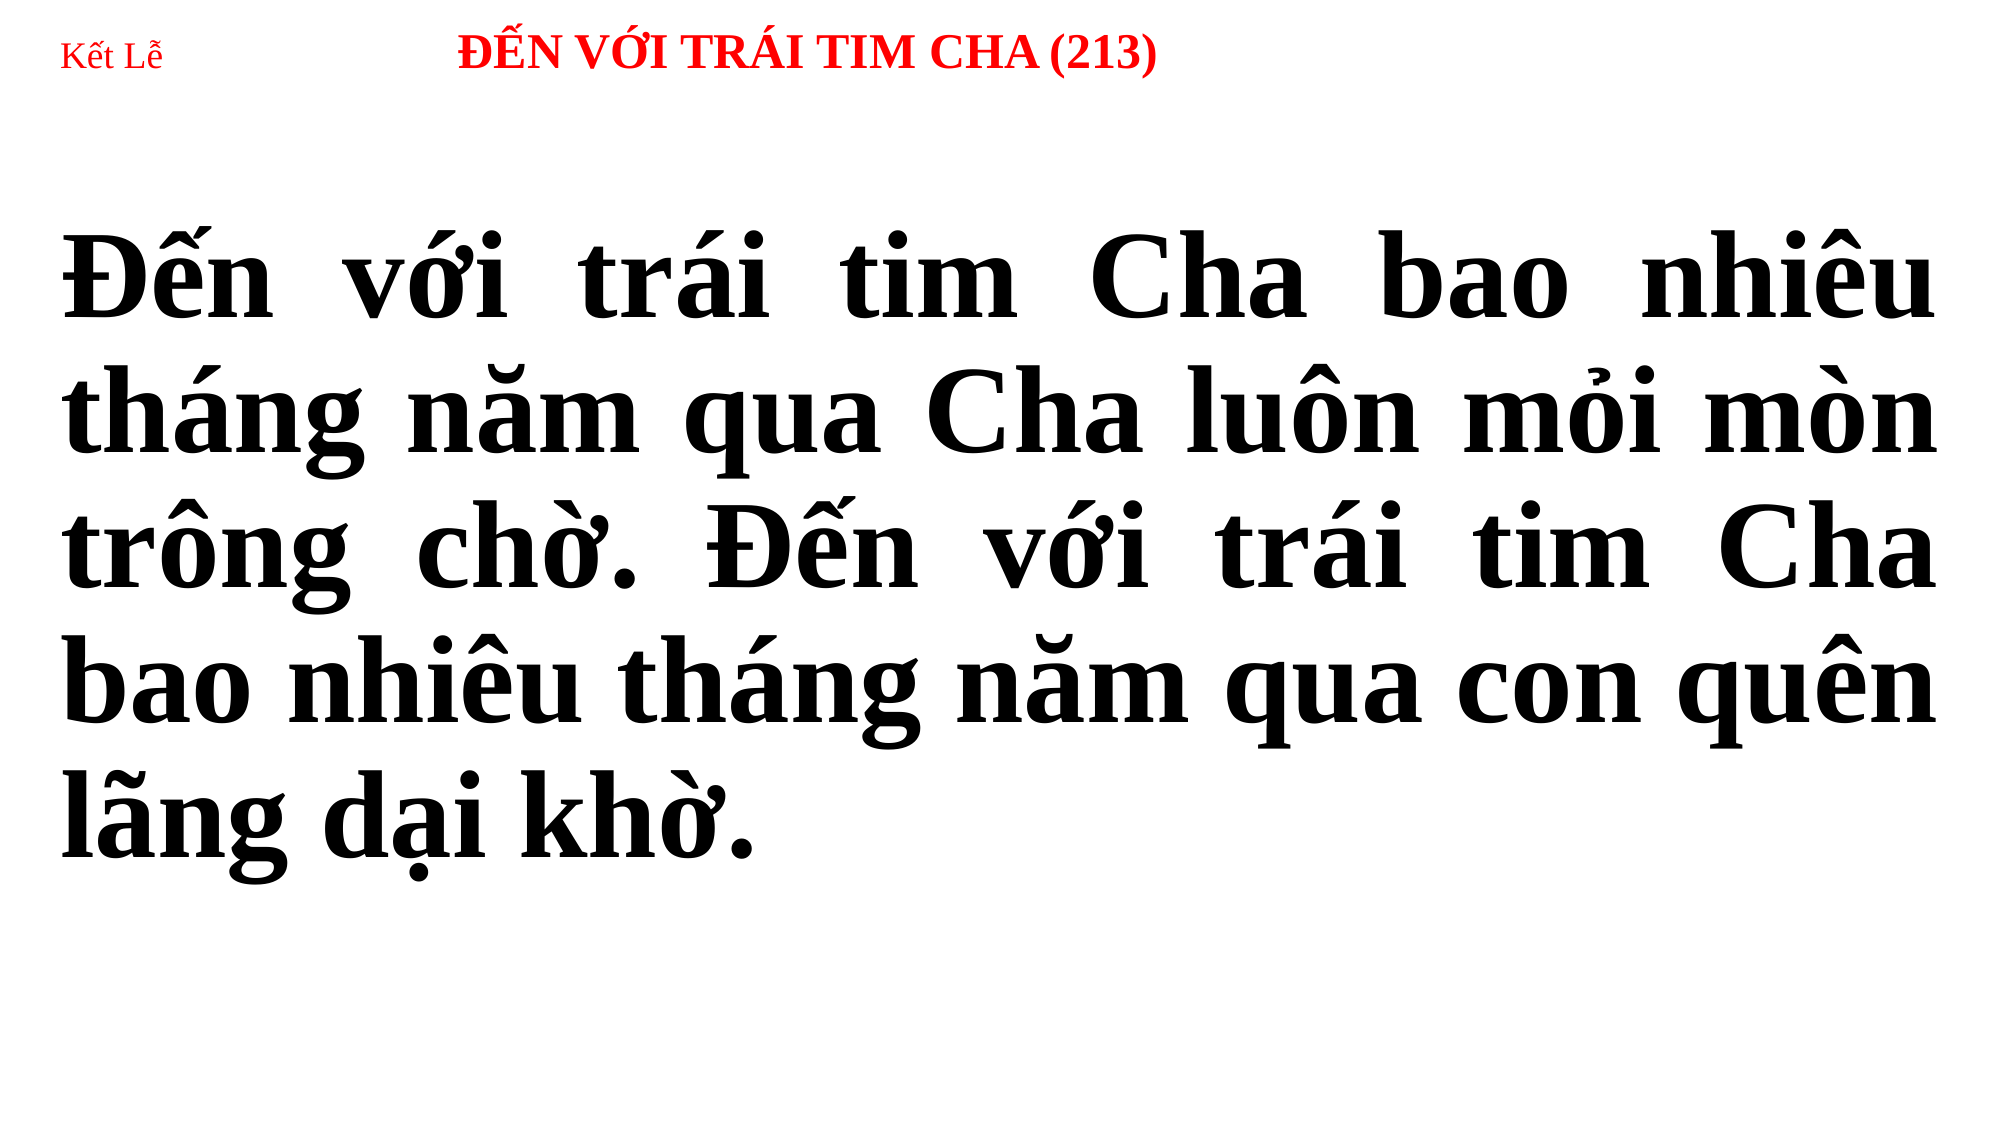

# Kết Lễ                               ĐẾN VỚI TRÁI TIM CHA (213)
Đến với trái tim Cha bao nhiêu tháng năm qua Cha luôn mỏi mòn trông chờ. Đến với trái tim Cha bao nhiêu tháng năm qua con quên lãng dại khờ.